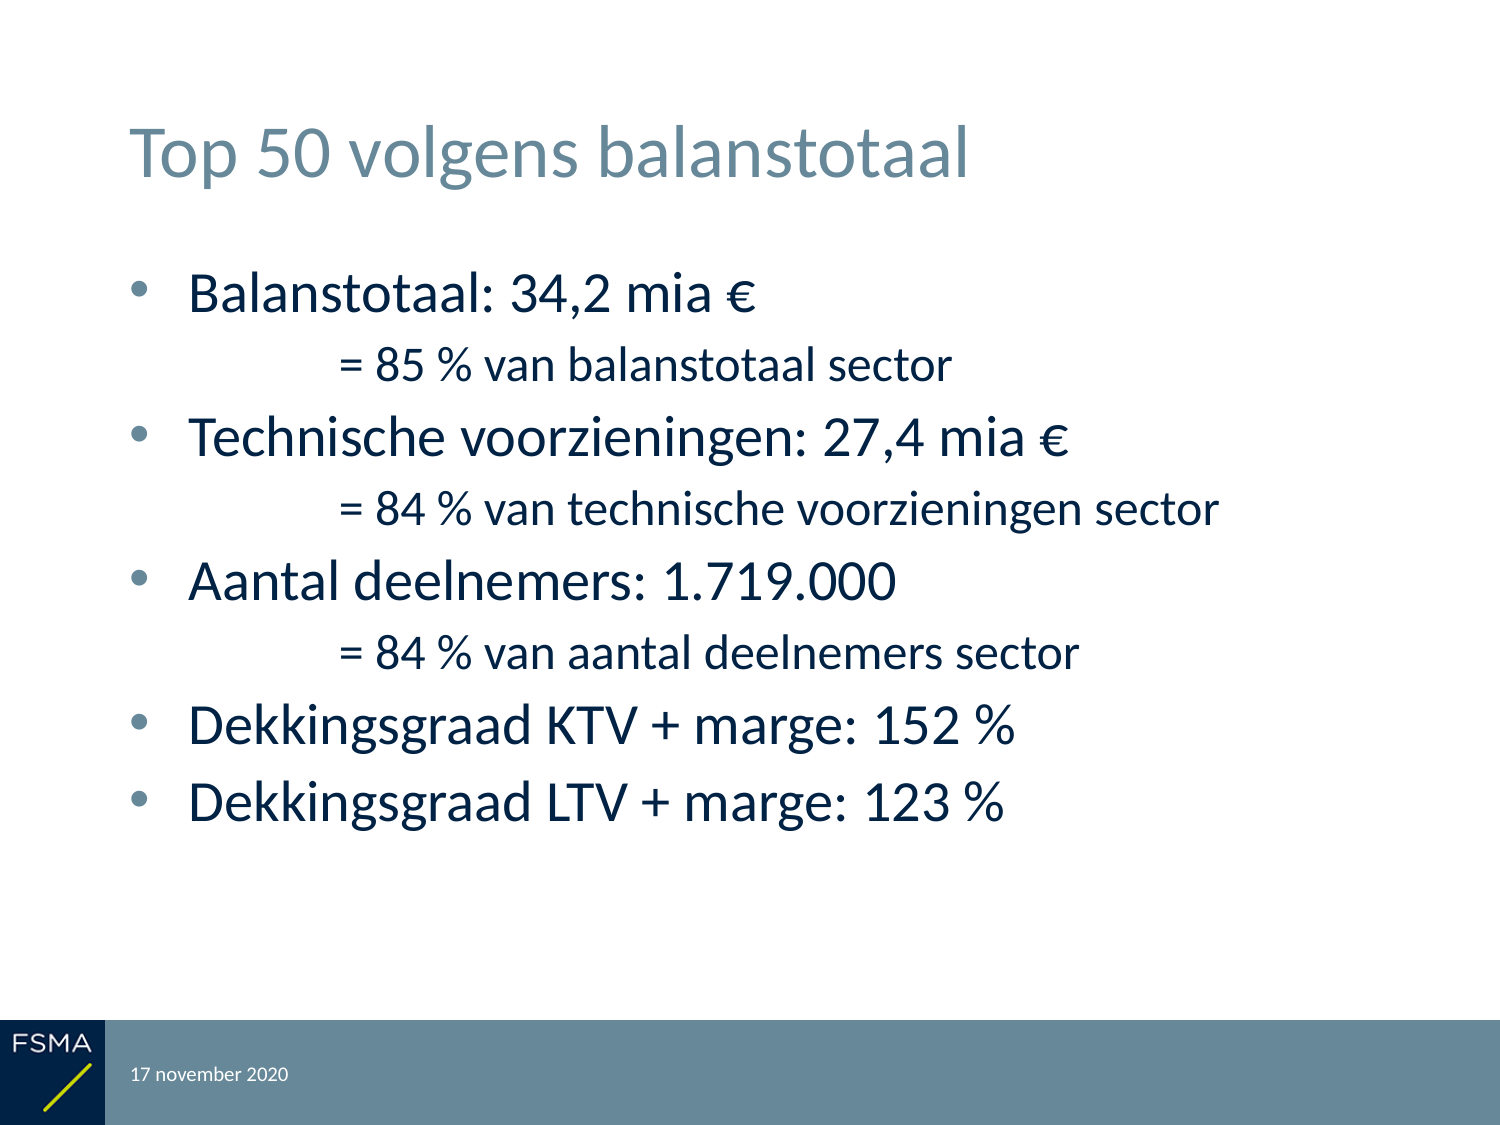

# Top 50 volgens balanstotaal
Balanstotaal: 34,2 mia €
	= 85 % van balanstotaal sector
Technische voorzieningen: 27,4 mia €
	= 84 % van technische voorzieningen sector
Aantal deelnemers: 1.719.000
	= 84 % van aantal deelnemers sector
Dekkingsgraad KTV + marge: 152 %
Dekkingsgraad LTV + marge: 123 %
17 november 2020
Rapportering over het boekjaar 2019
10